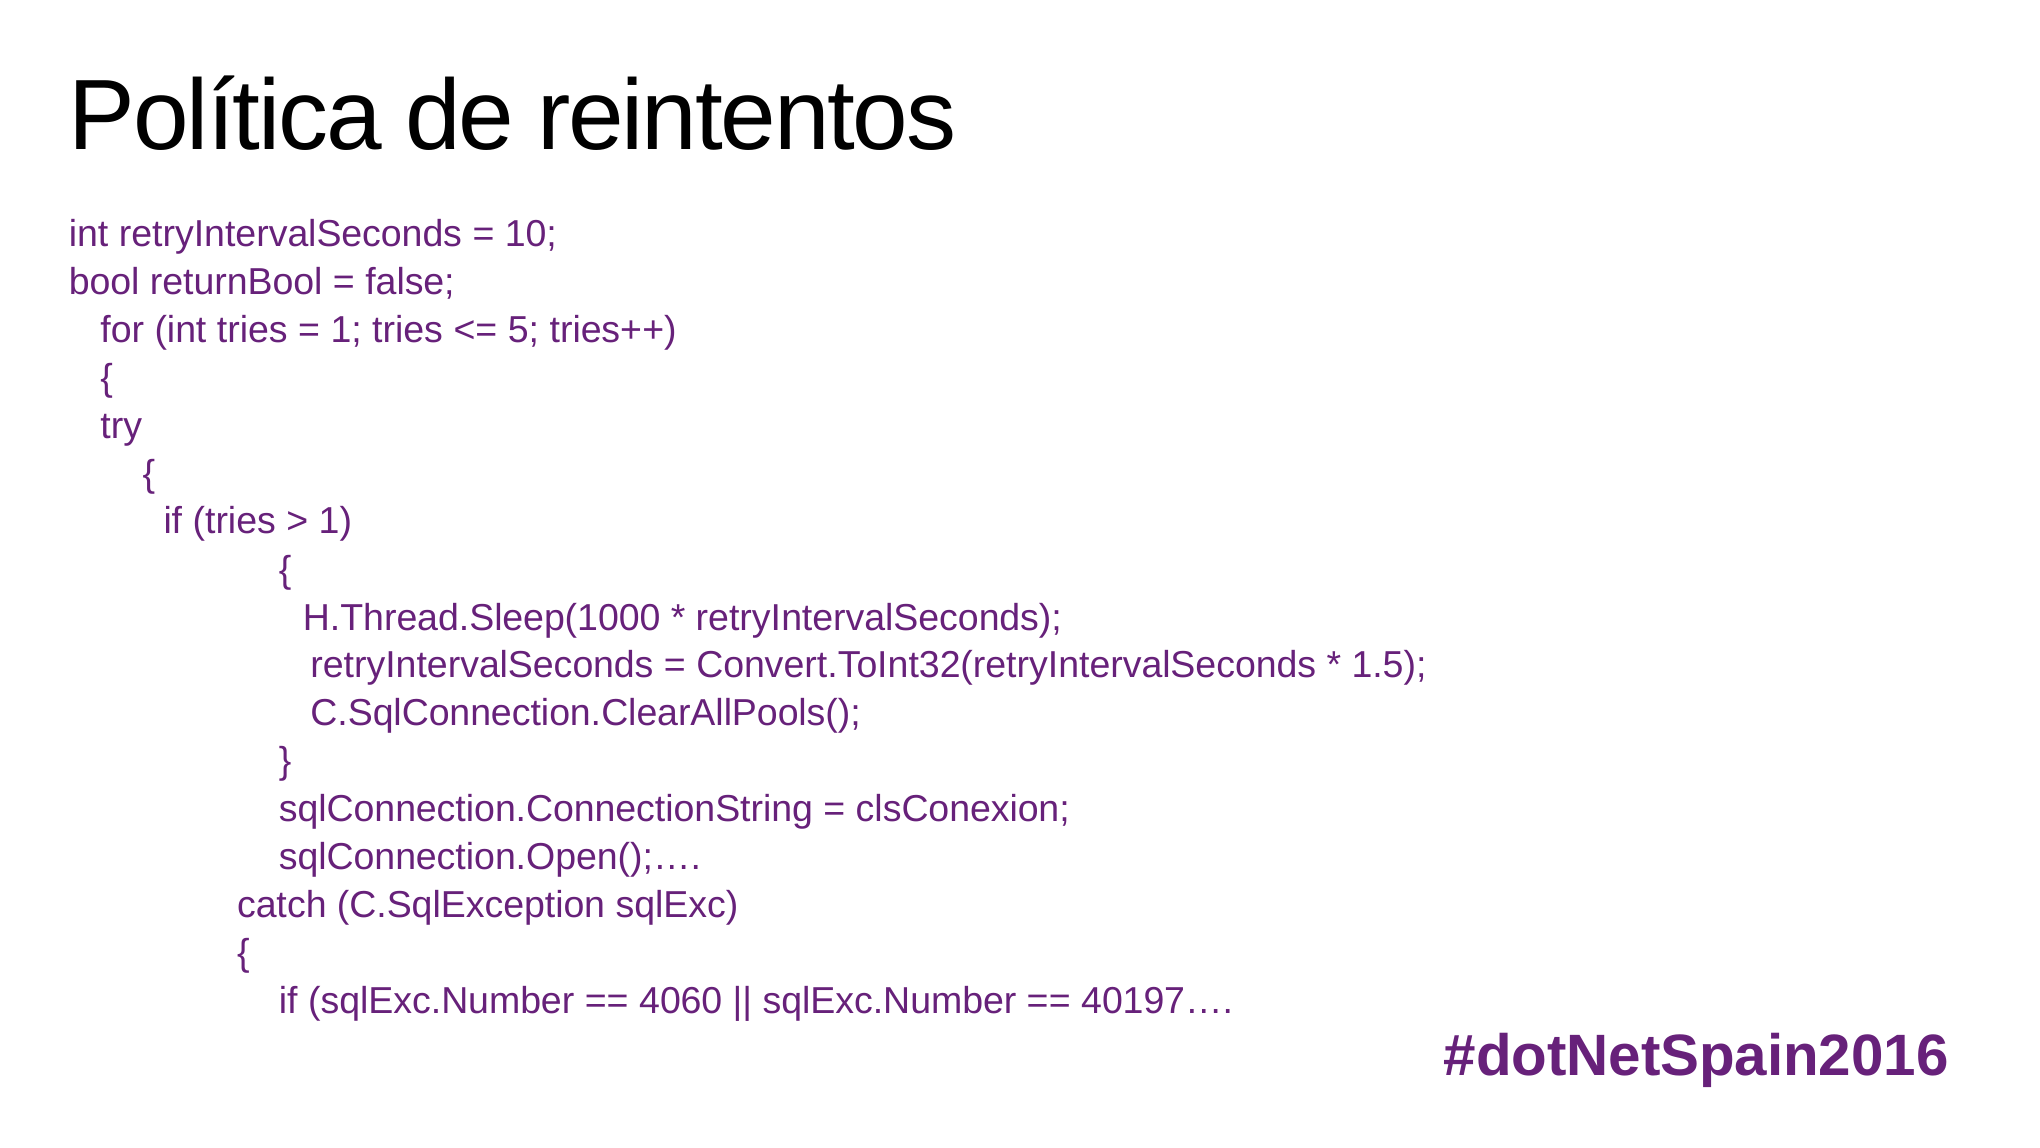

# Política de reintentos
int retryIntervalSeconds = 10;
bool returnBool = false;
   for (int tries = 1; tries <= 5; tries++)
   {
   try
       {
         if (tries > 1)
                    {
	        H.Thread.Sleep(1000 * retryIntervalSeconds);
                       retryIntervalSeconds = Convert.ToInt32(retryIntervalSeconds * 1.5);
                       C.SqlConnection.ClearAllPools();
                    }
                    sqlConnection.ConnectionString = clsConexion;
                    sqlConnection.Open();….
                catch (C.SqlException sqlExc)
                {
                    if (sqlExc.Number == 4060 || sqlExc.Number == 40197….